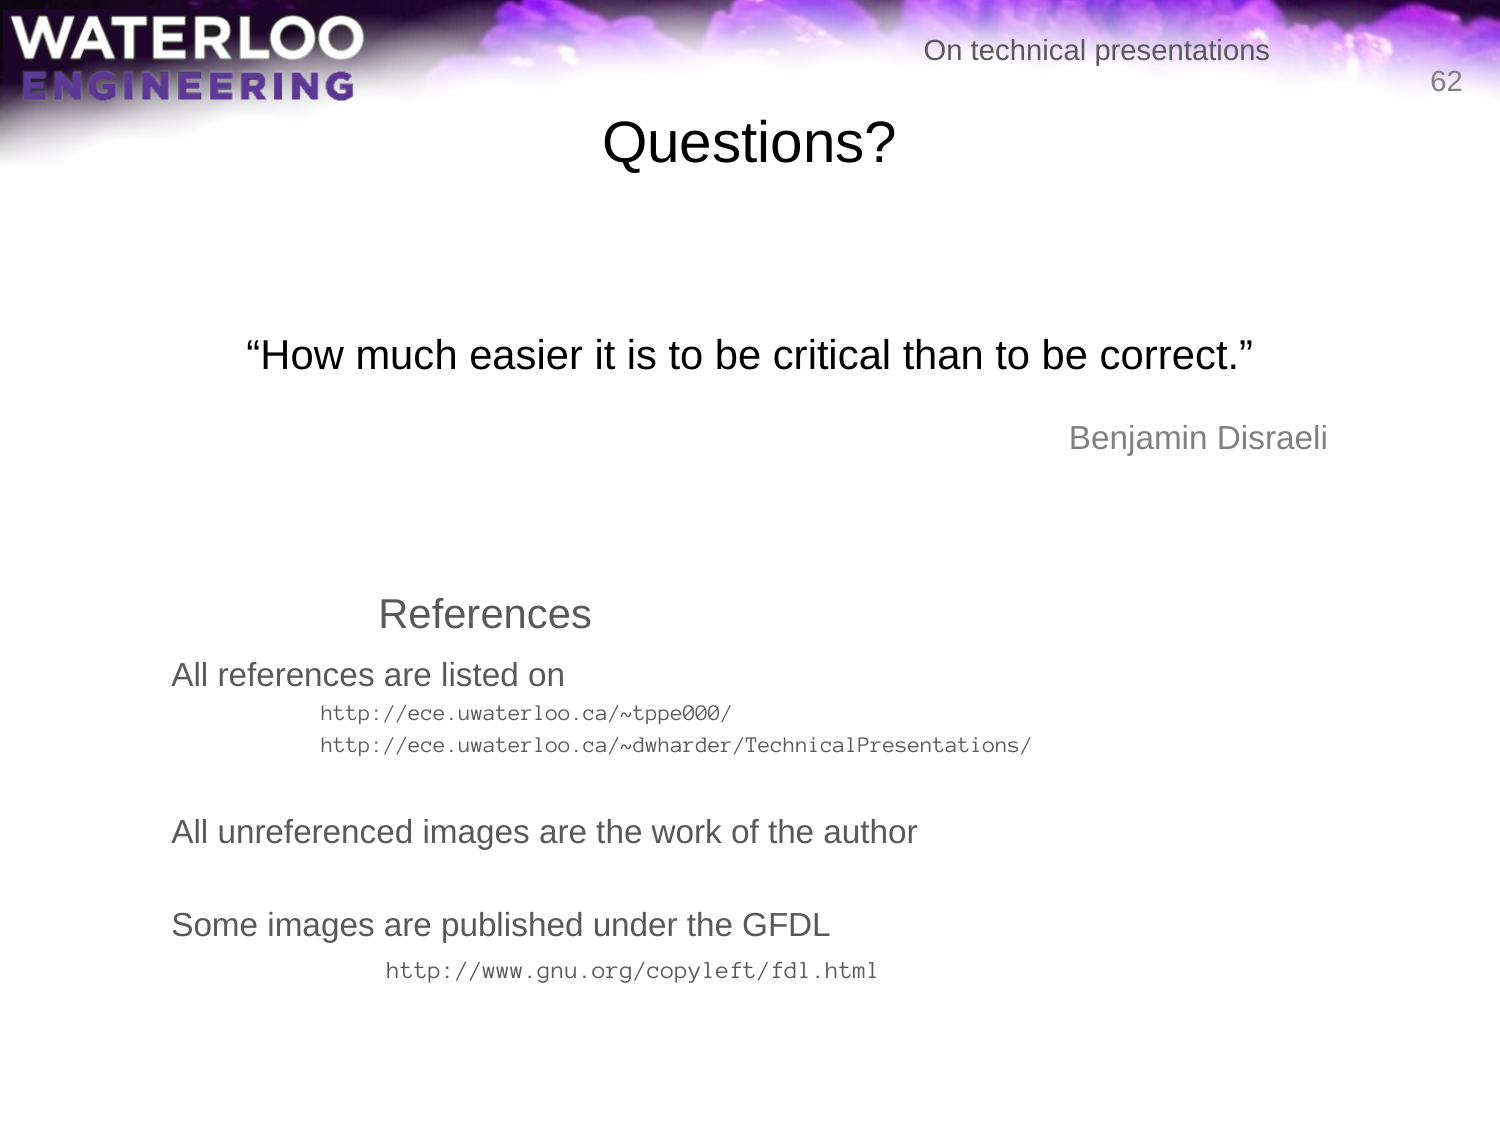

# Questions?
62

“How much easier it is to be critical than to be correct.”
Benjamin Disraeli
References
	All references are listed on
		http://ece.uwaterloo.ca/~tppe000/
		http://ece.uwaterloo.ca/~dwharder/TechnicalPresentations/

	All unreferenced images are the work of the author

	Some images are published under the GFDL
		http://www.gnu.org/copyleft/fdl.html